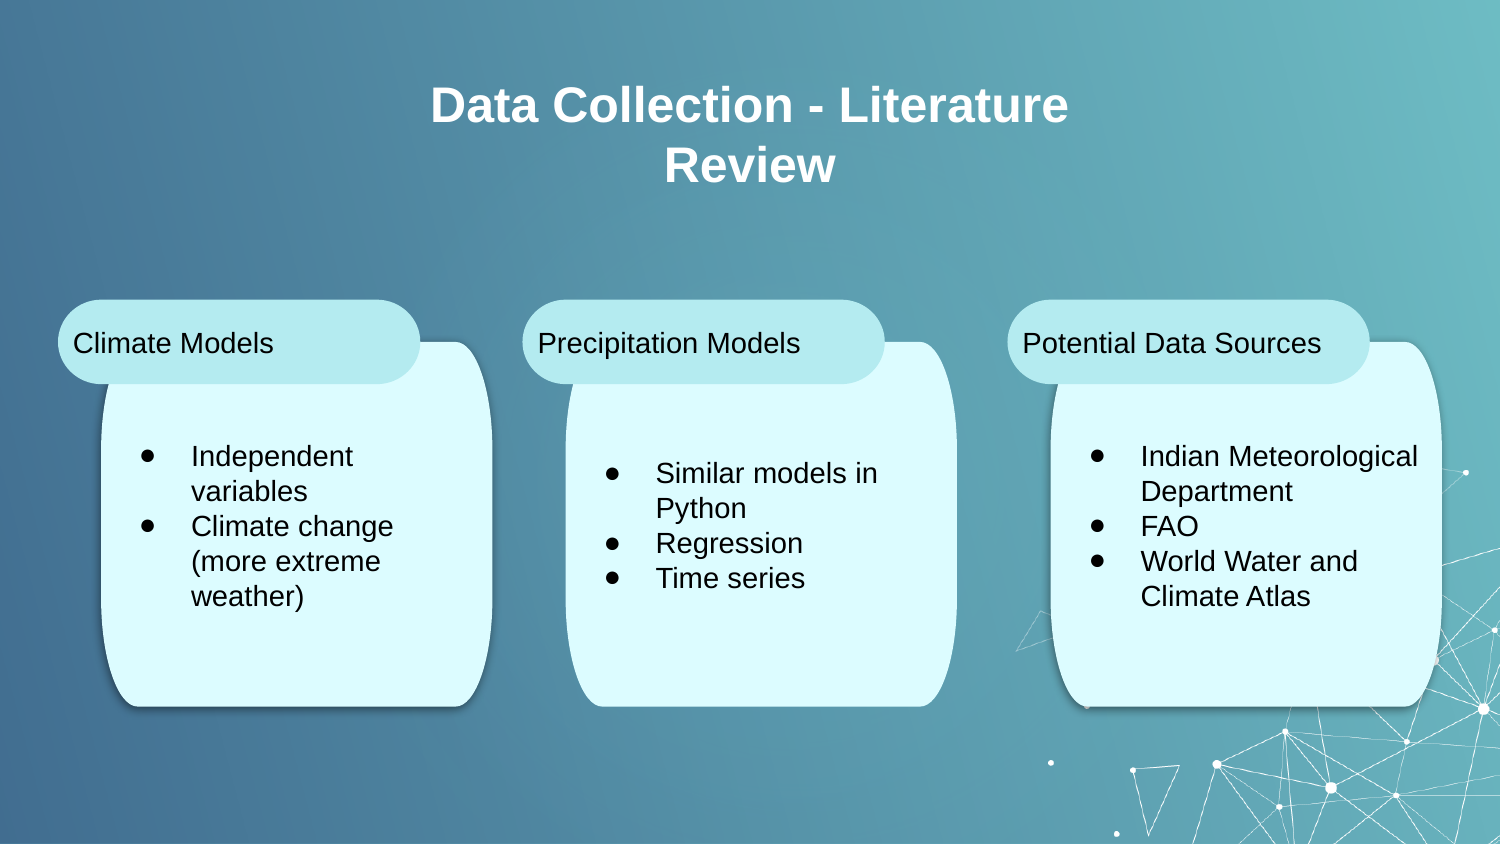

# Data Collection - Literature Review
Climate Models
Independent variables
Climate change (more extreme weather)
Precipitation Models
Similar models in Python
Regression
Time series
Potential Data Sources
Indian Meteorological Department
FAO
World Water and Climate Atlas